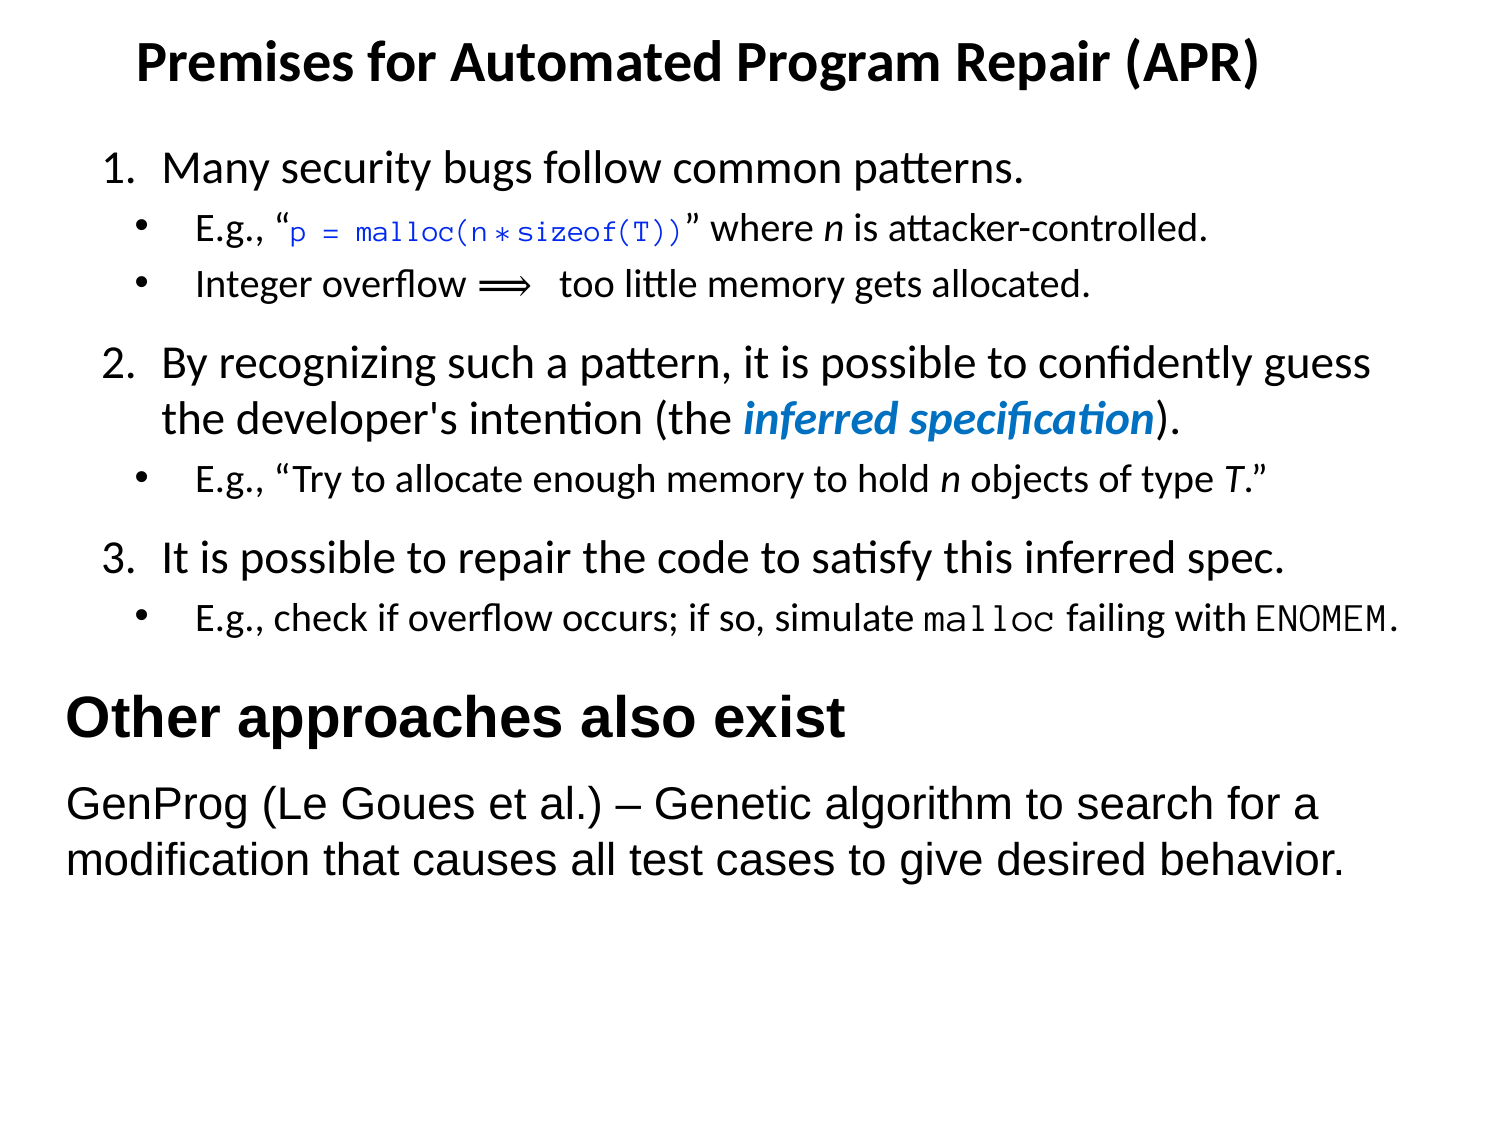

Premises for Automated Program Repair (APR)
Many security bugs follow common patterns.
E.g., “p = malloc(n * sizeof(T))” where n is attacker-controlled.
Integer overflow ⟹  too little memory gets allocated.
By recognizing such a pattern, it is possible to confidently guess the developer's intention (the inferred specification).
E.g., “Try to allocate enough memory to hold n objects of type T.”
It is possible to repair the code to satisfy this inferred spec.
E.g., check if overflow occurs; if so, simulate malloc failing with ENOMEM.

Other approaches also exist
GenProg (Le Goues et al.) – Genetic algorithm to search for a modification that causes all test cases to give desired behavior.